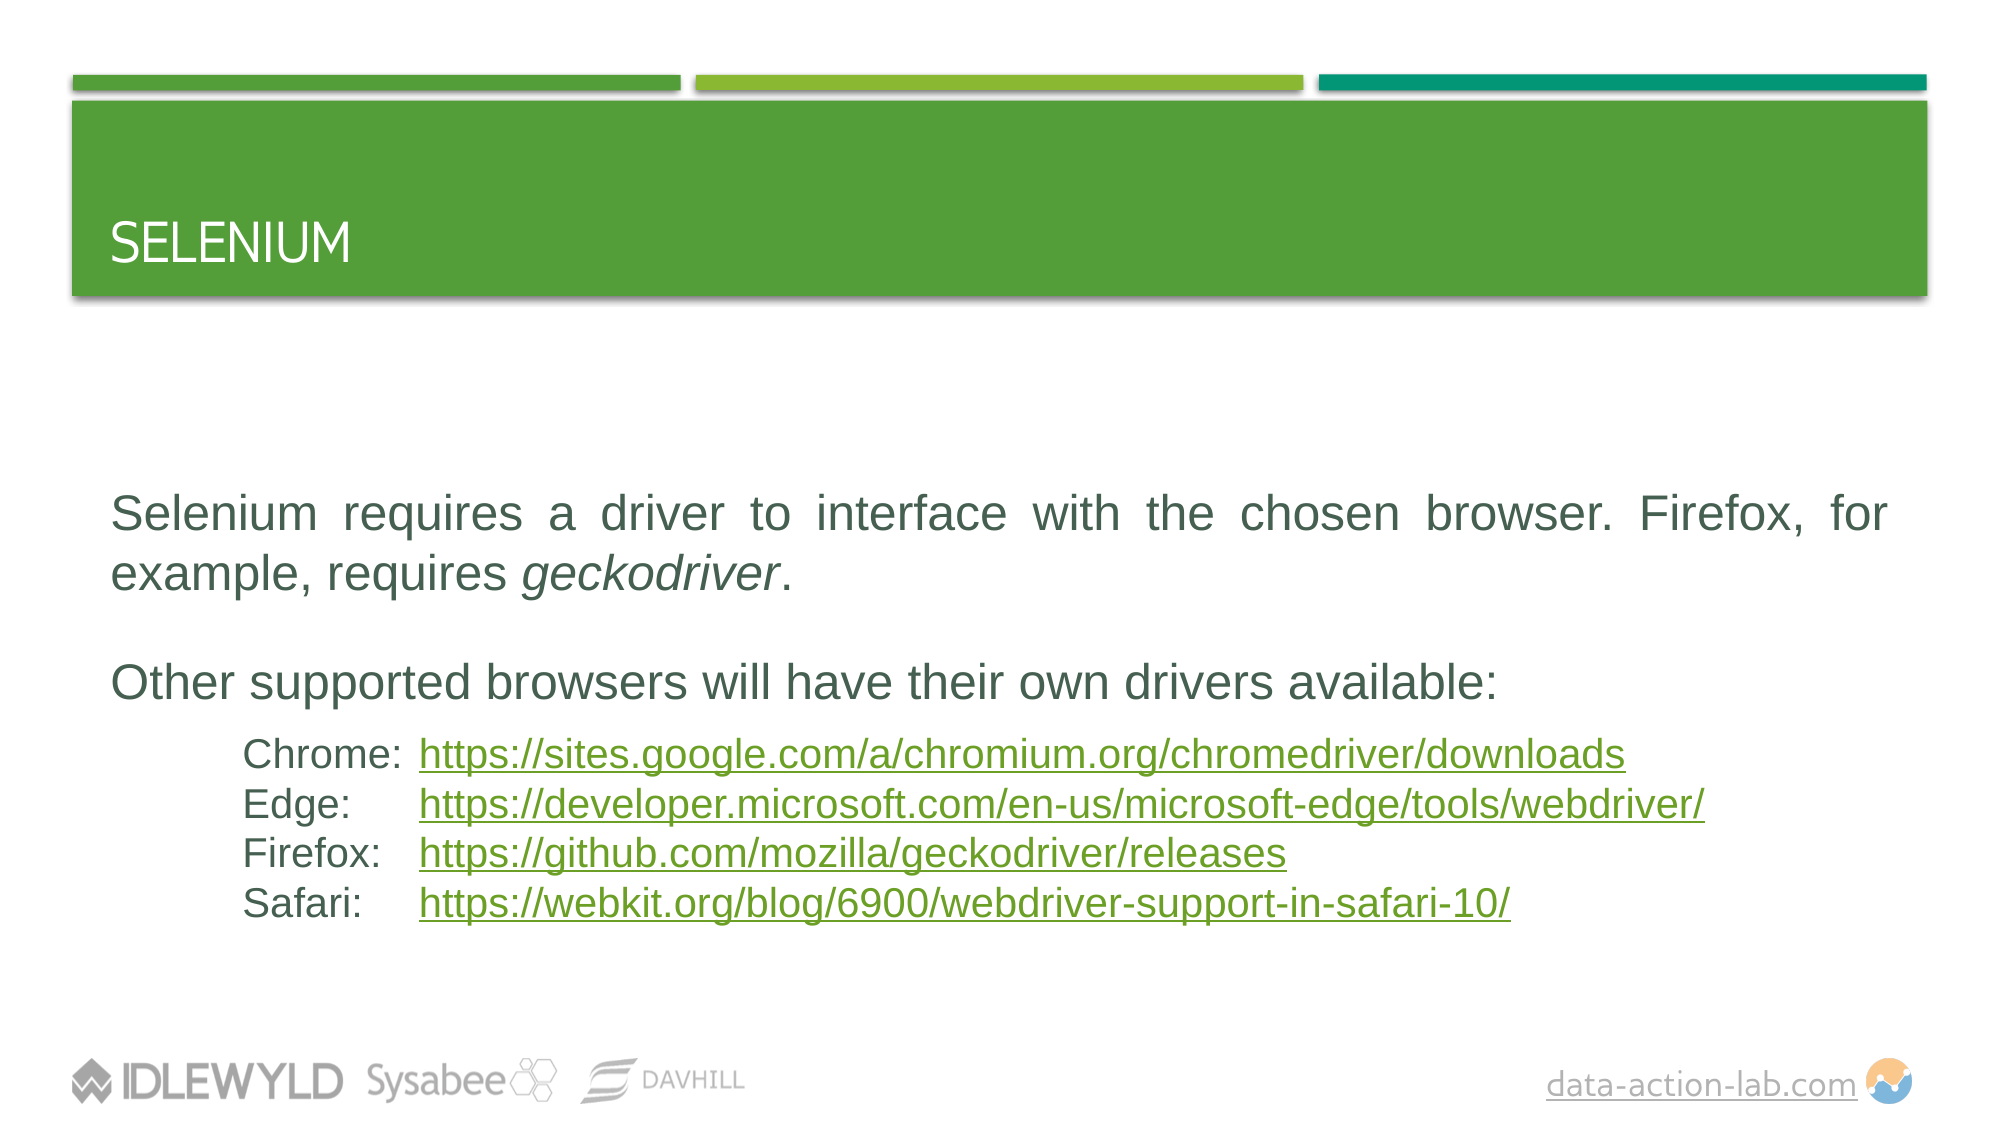

# Selenium
Selenium requires a driver to interface with the chosen browser. Firefox, for example, requires geckodriver.

Other supported browsers will have their own drivers available:

| Chrome: | https://sites.google.com/a/chromium.org/chromedriver/downloads |
| --- | --- |
| Edge: | https://developer.microsoft.com/en-us/microsoft-edge/tools/webdriver/ |
| Firefox: | https://github.com/mozilla/geckodriver/releases |
| Safari: | https://webkit.org/blog/6900/webdriver-support-in-safari-10/ |